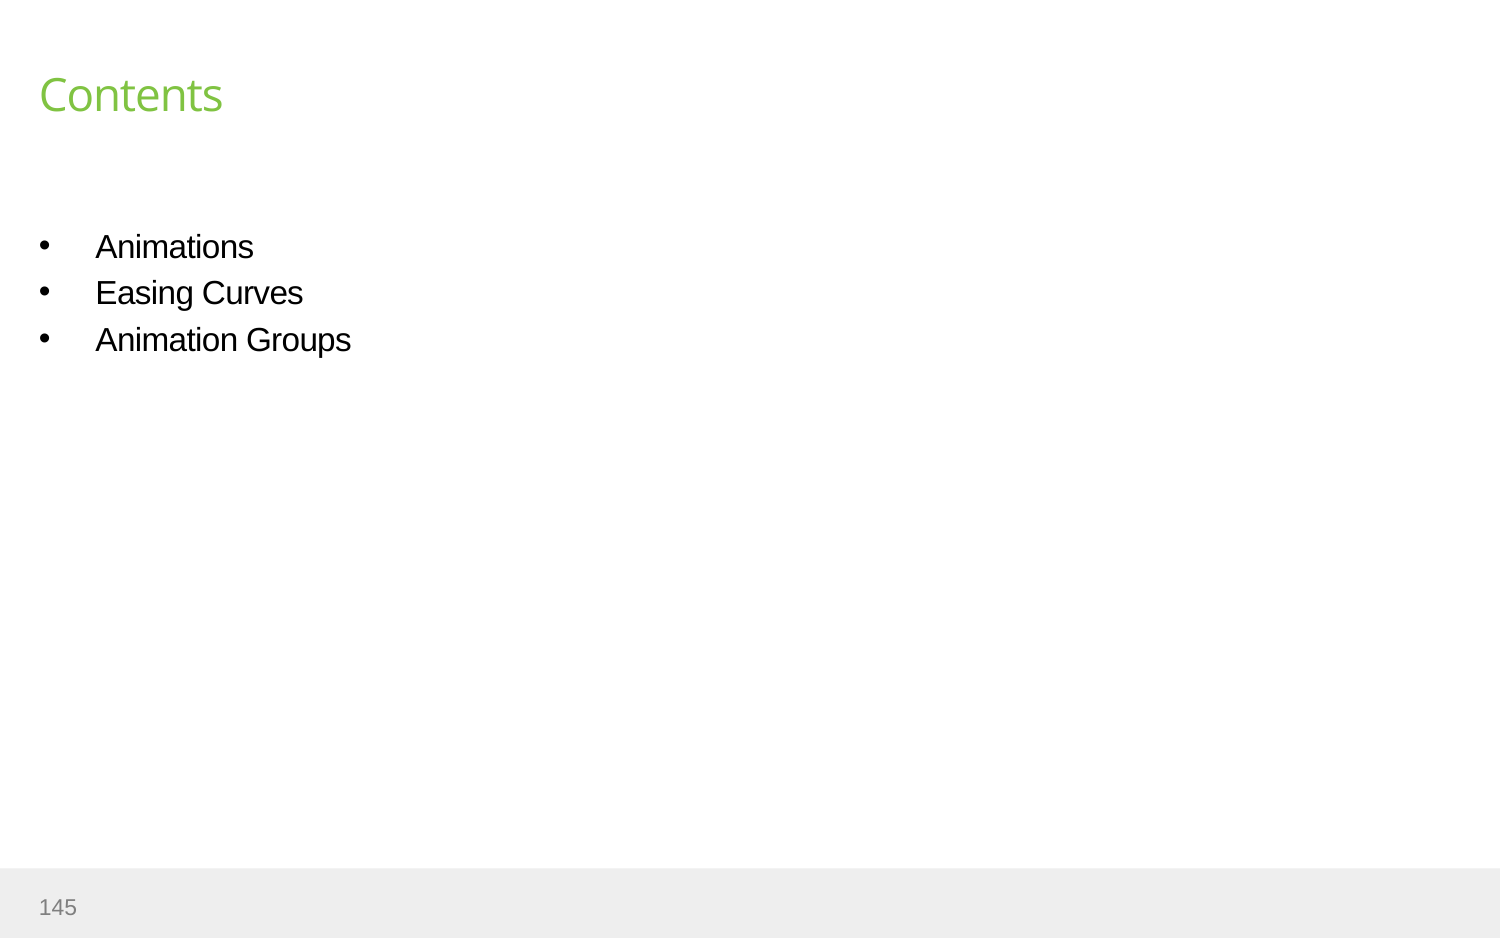

# Contents
Animations
Easing Curves
Animation Groups
145